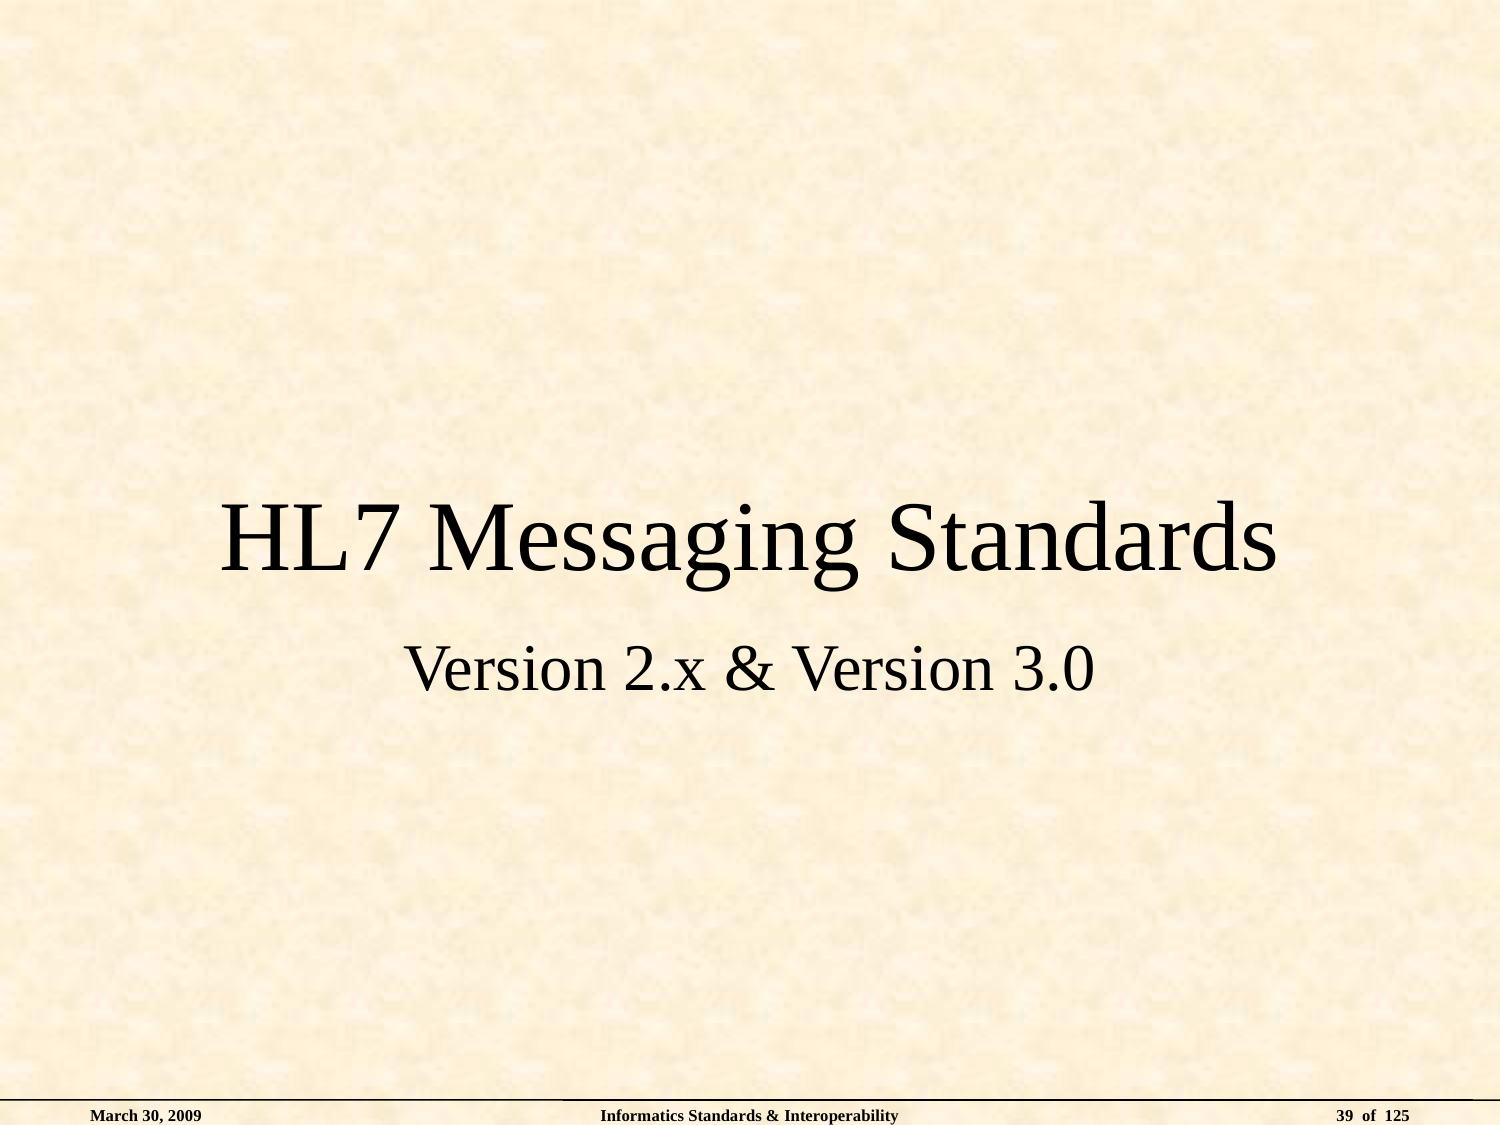

#
HL7 Messaging Standards
Version 2.x & Version 3.0
March 30, 2009
Informatics Standards & Interoperability
39  of  125